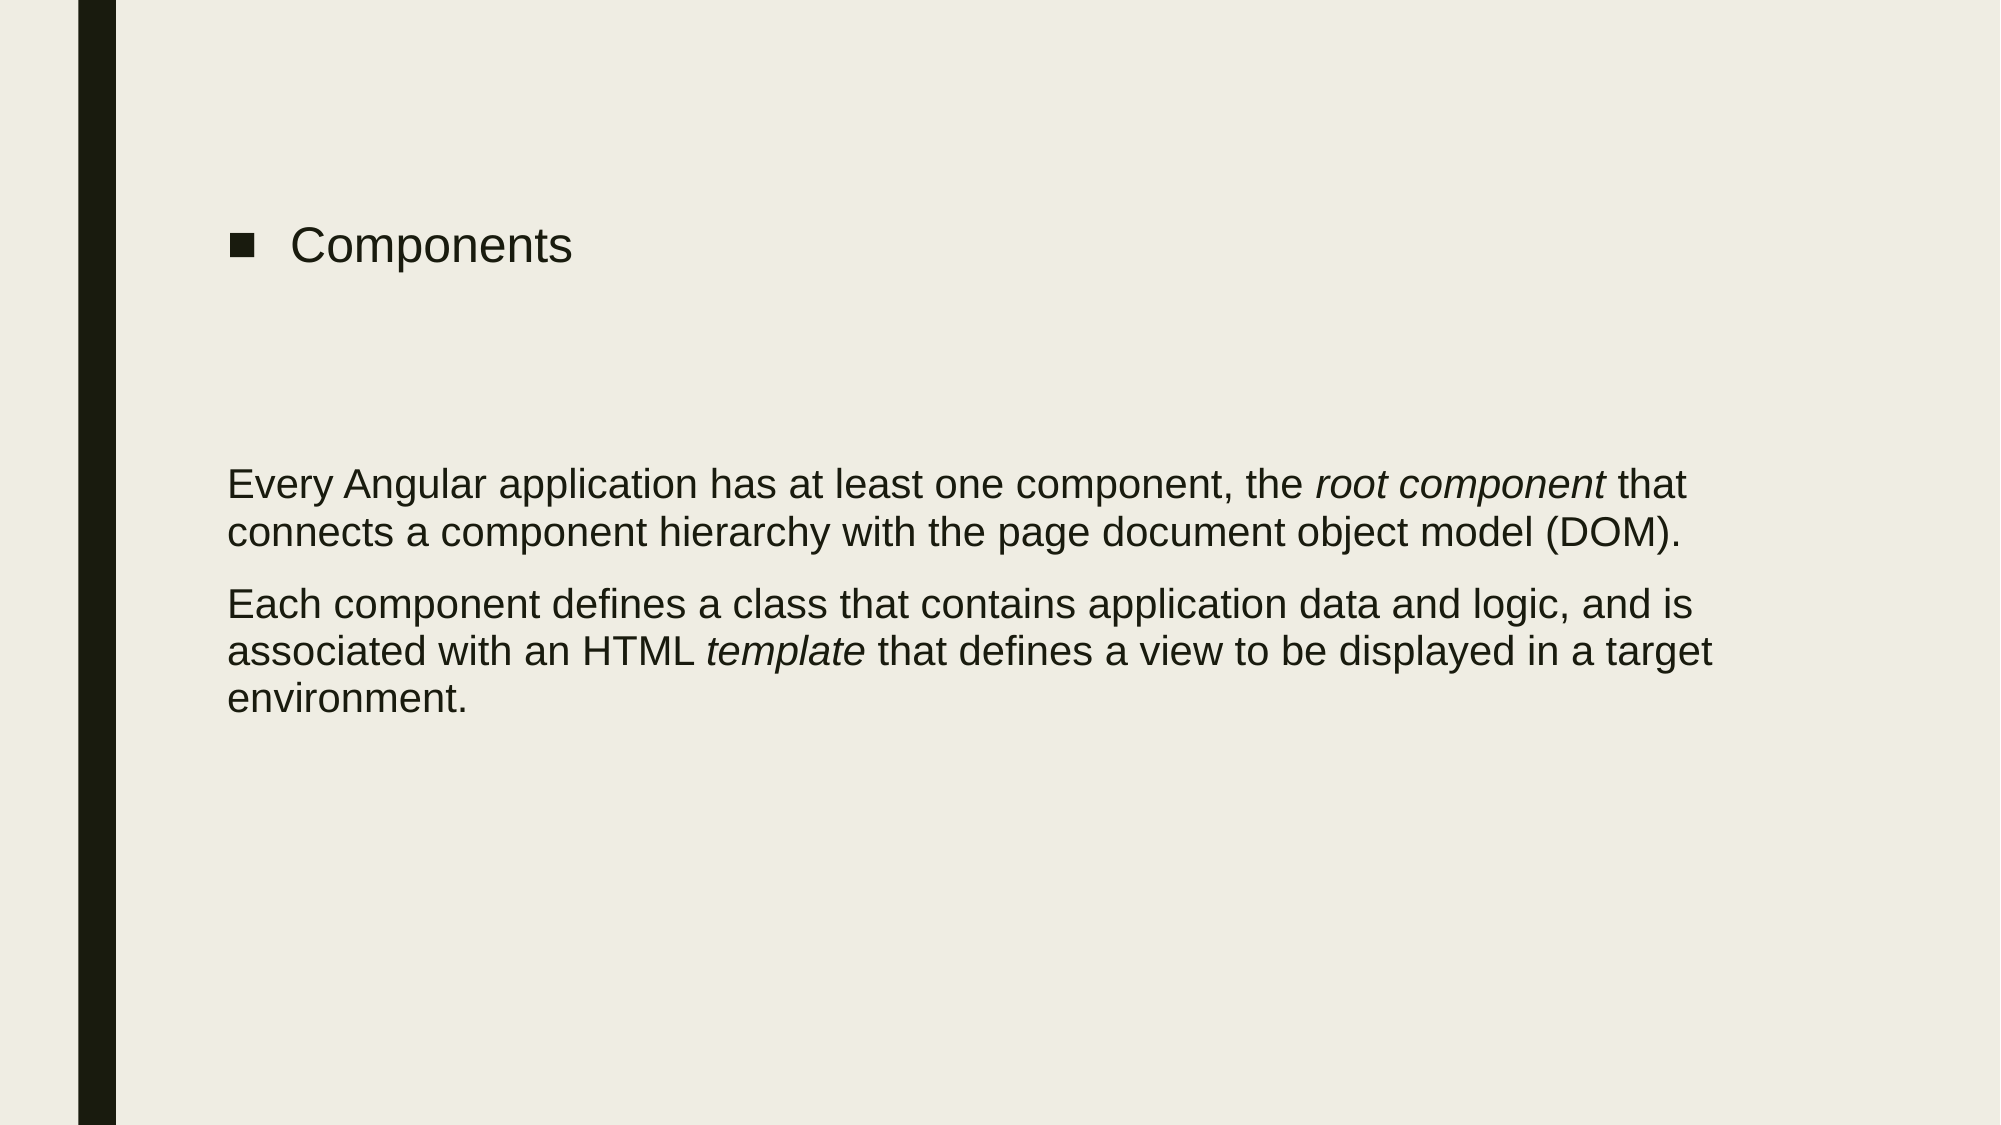

Components

Every Angular application has at least one component, the root component that connects a component hierarchy with the page document object model (DOM).
Each component defines a class that contains application data and logic, and is associated with an HTML template that defines a view to be displayed in a target environment.